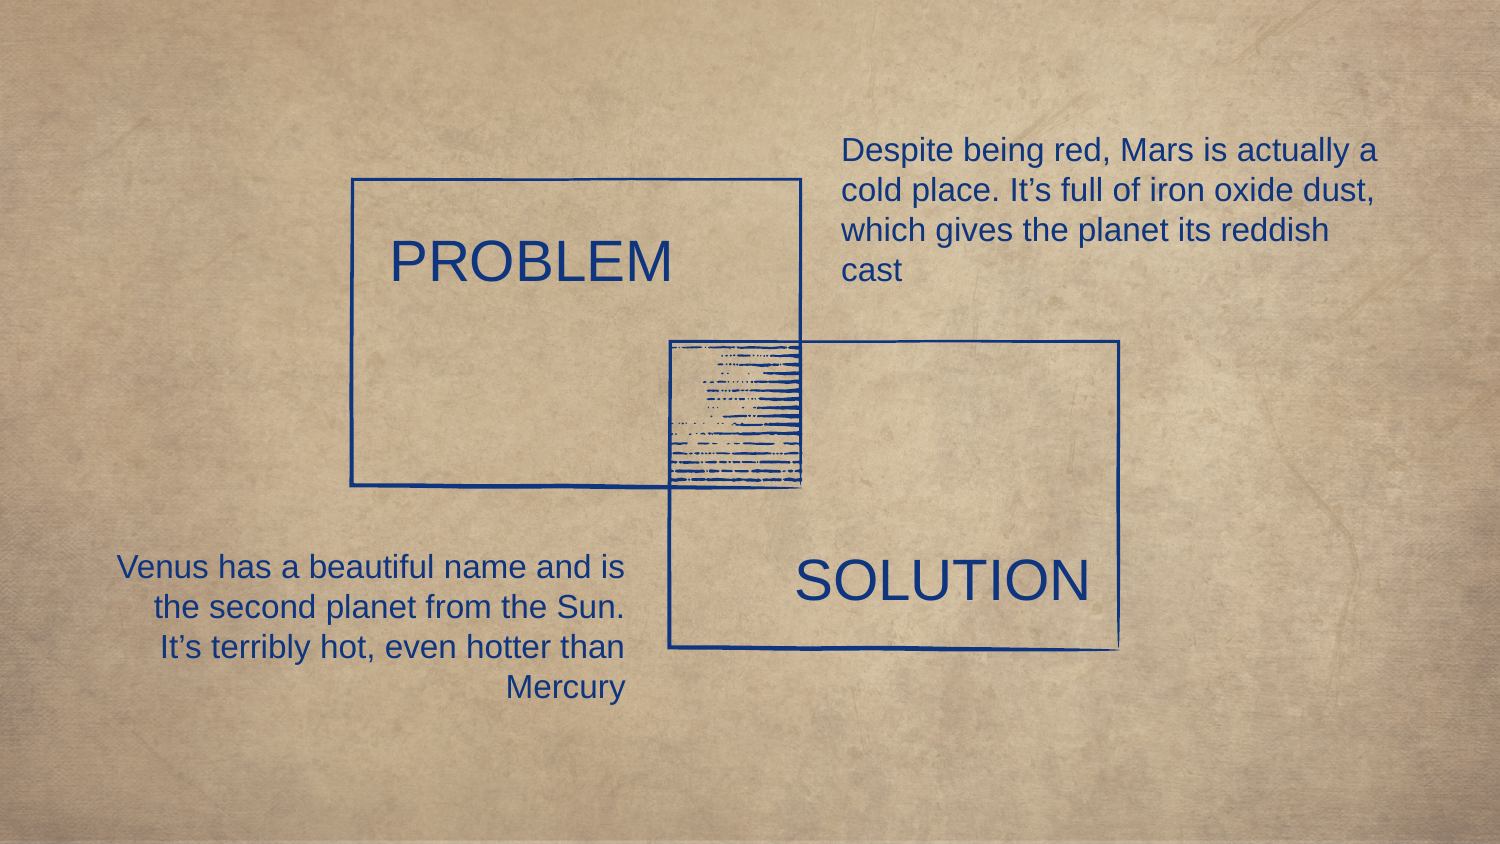

Despite being red, Mars is actually a cold place. It’s full of iron oxide dust, which gives the planet its reddish cast

# PROBLEM
Venus has a beautiful name and is the second planet from the Sun. It’s terribly hot, even hotter than Mercury
SOLUTION